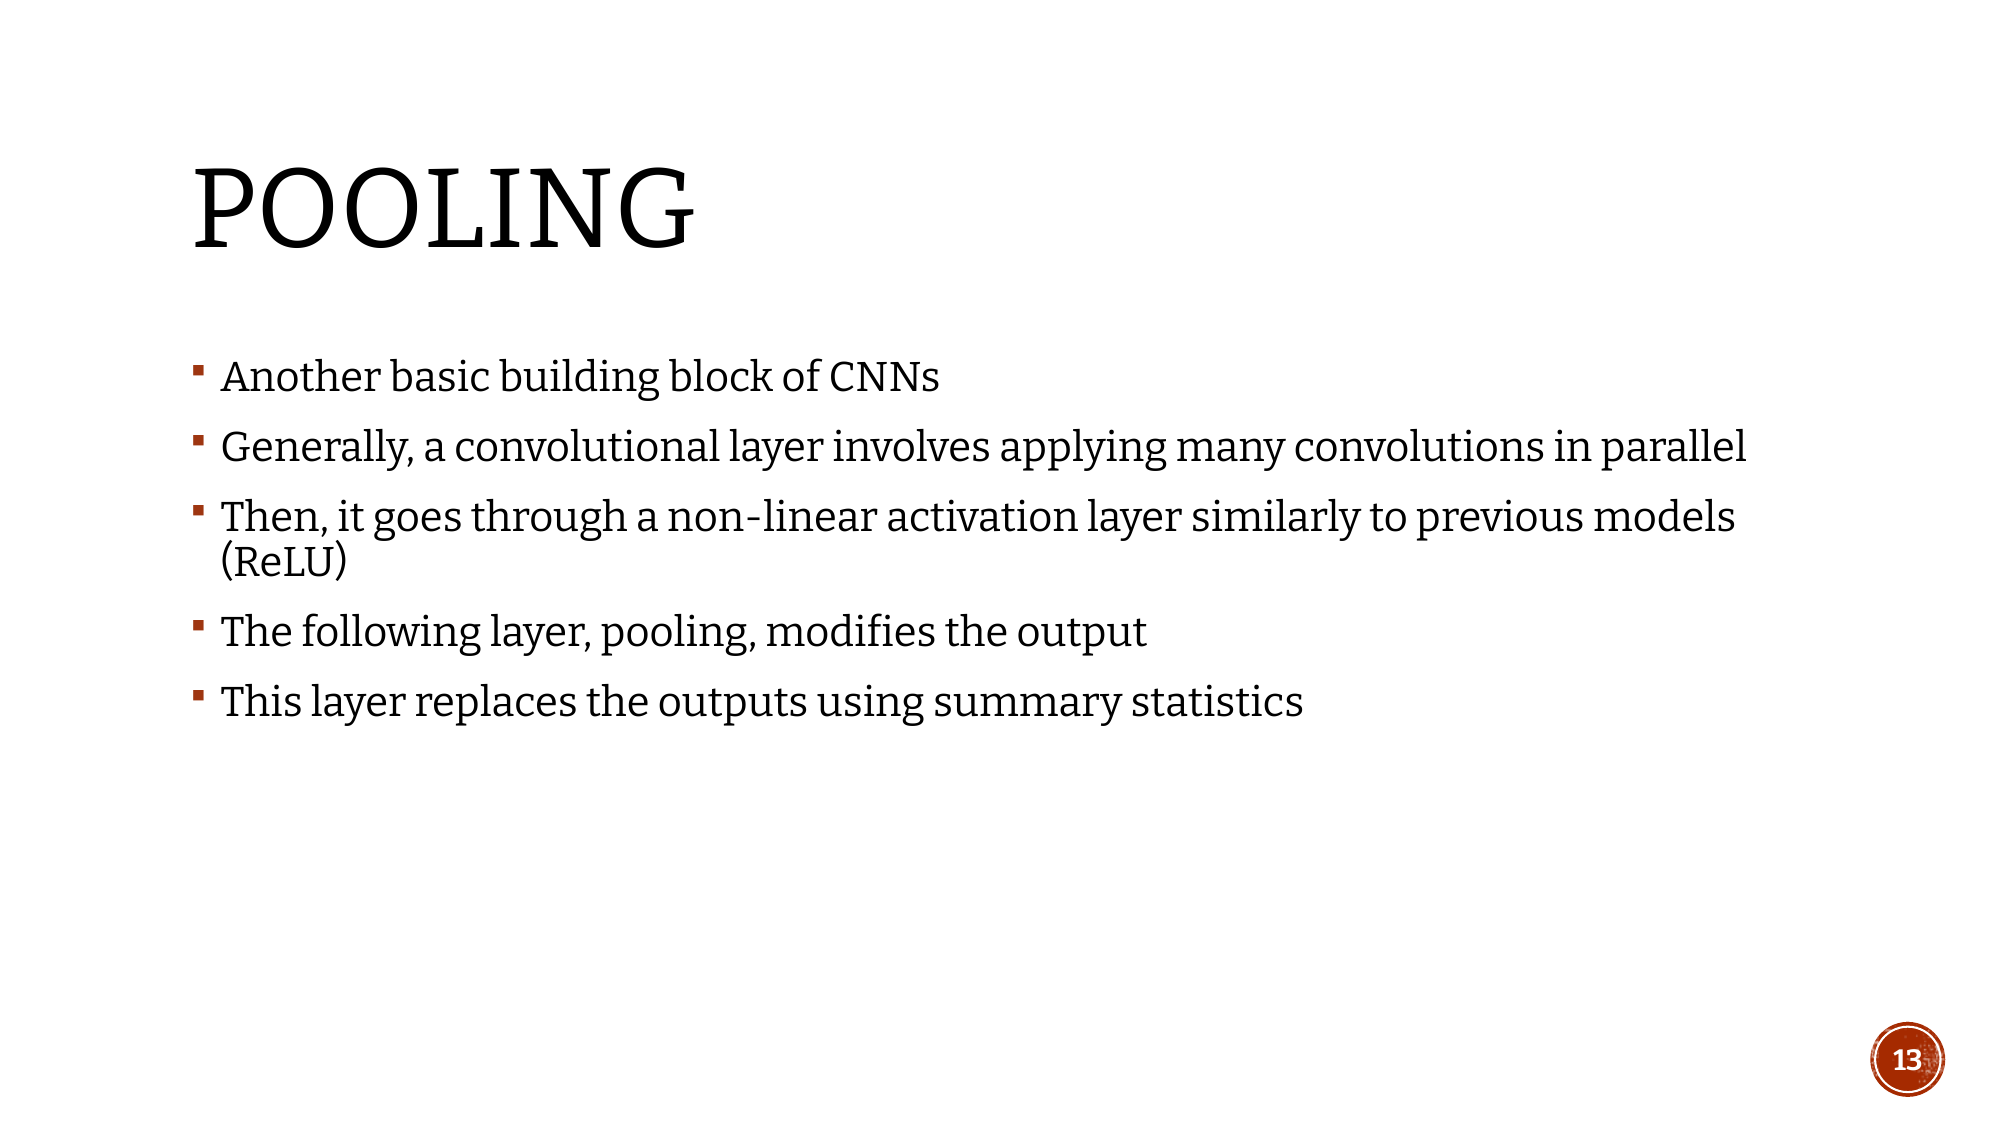

# Pooling
Another basic building block of CNNs
Generally, a convolutional layer involves applying many convolutions in parallel
Then, it goes through a non-linear activation layer similarly to previous models (ReLU)
The following layer, pooling, modifies the output
This layer replaces the outputs using summary statistics

13